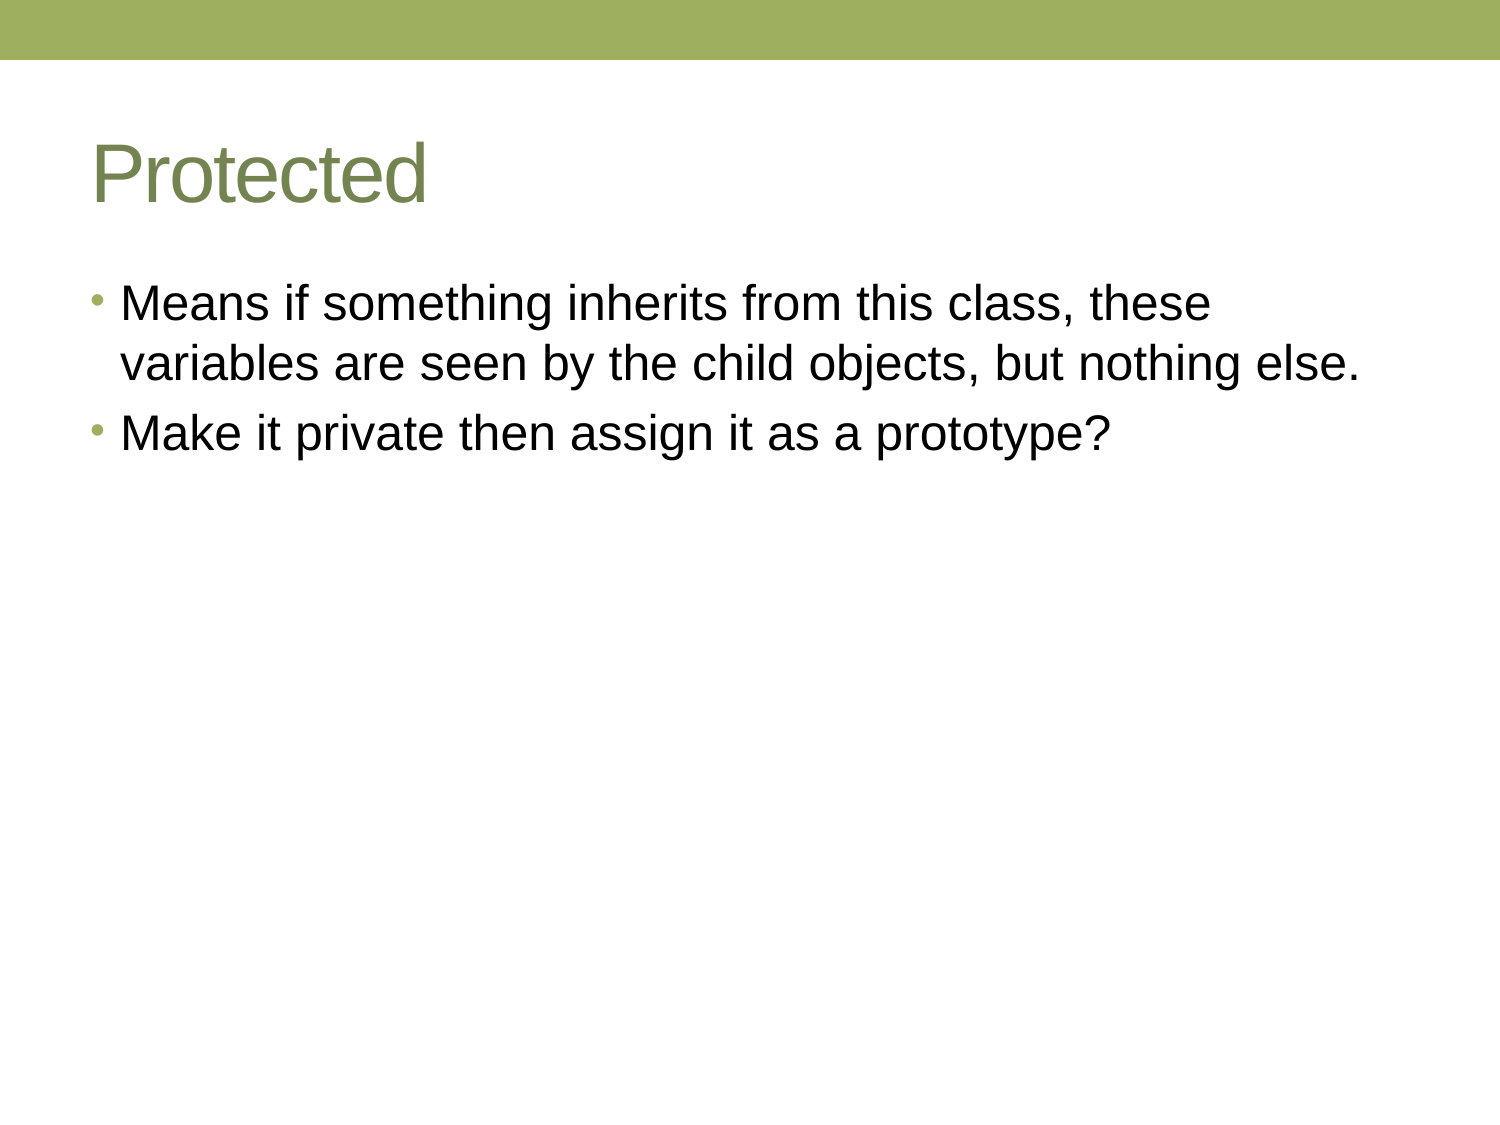

# Protected
Means if something inherits from this class, these variables are seen by the child objects, but nothing else.
Make it private then assign it as a prototype?